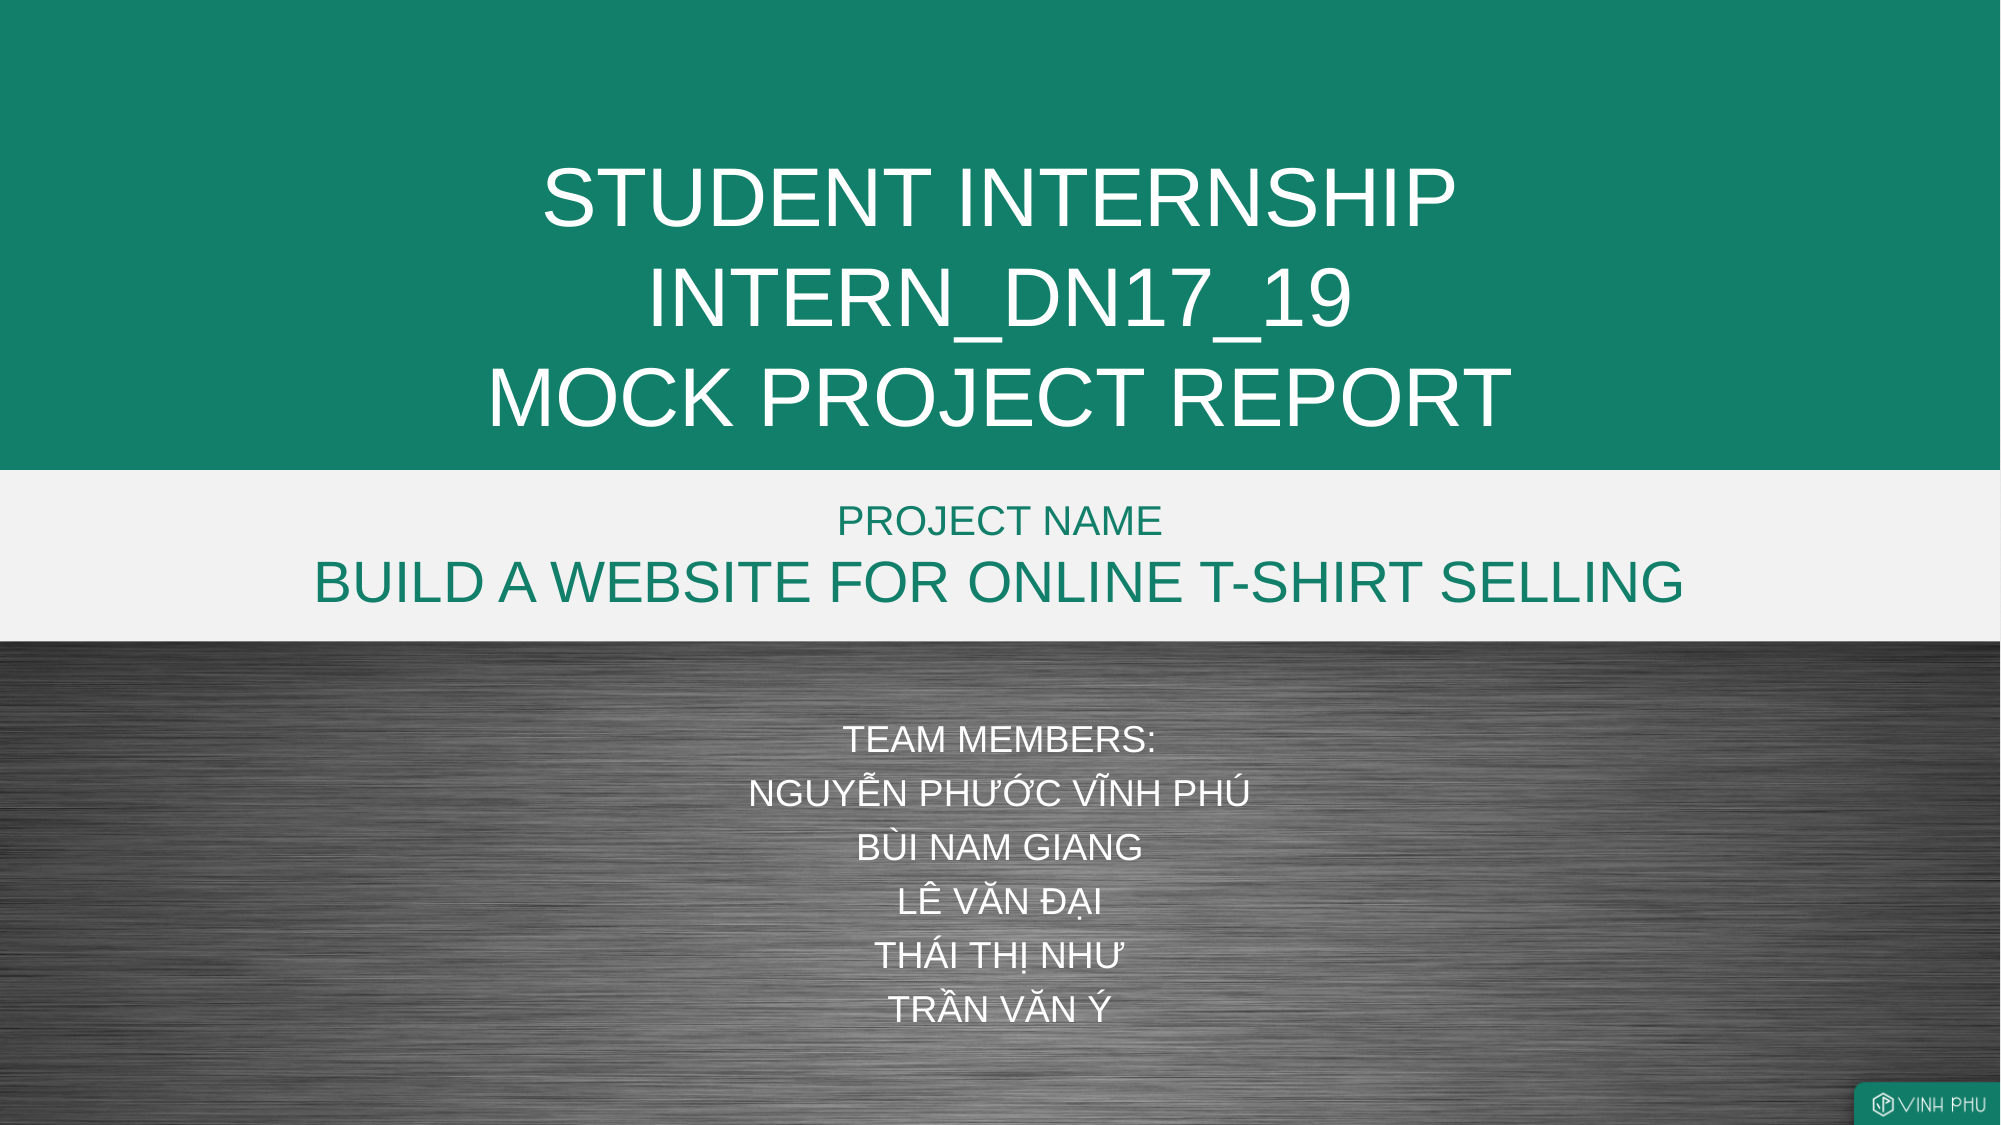

PROJECT NAME
BUILD A WEBSITE FOR ONLINE T-SHIRT SELLING

STUDENT INTERNSHIP
INTERN_DN17_19
MOCK PROJECT REPORT

TEAM MEMBERS:
NGUYỄN PHƯỚC VĨNH PHÚ
BÙI NAM GIANG
LÊ VĂN ĐẠI
THÁI THỊ NHƯ
TRẦN VĂN Ý